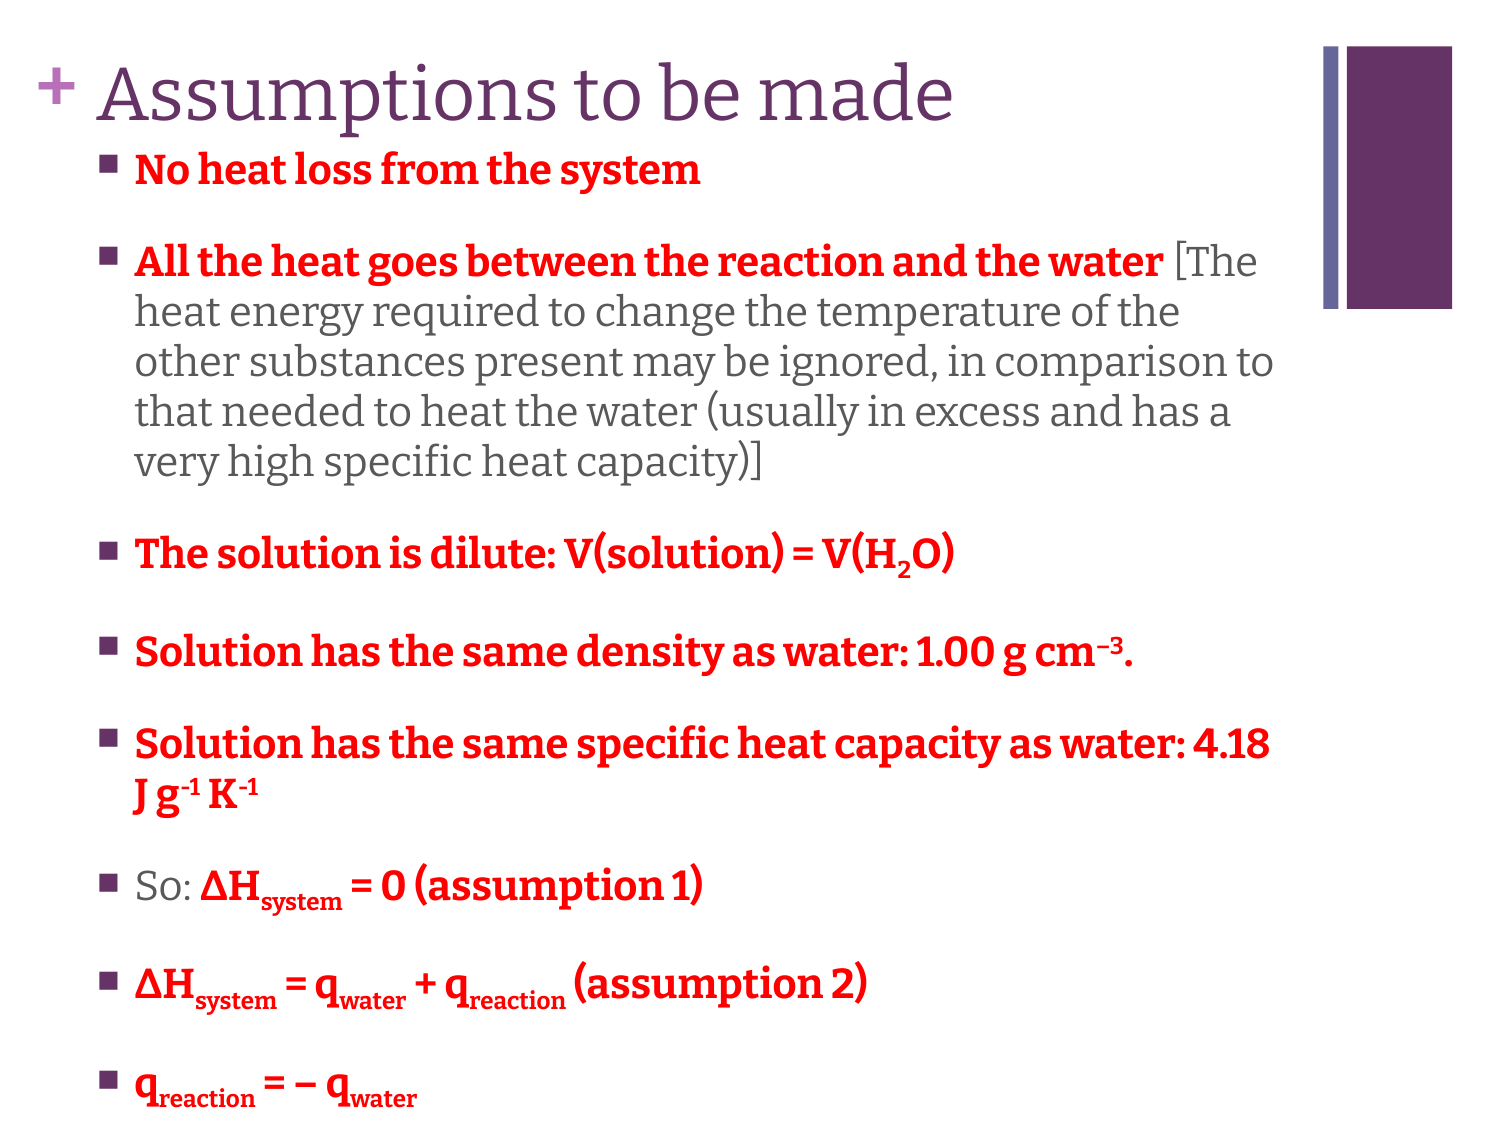

# Assumptions to be made
No heat loss from the system
All the heat goes between the reaction and the water [The heat energy required to change the temperature of the other substances present may be ignored, in comparison to that needed to heat the water (usually in excess and has a very high specific heat capacity)]
The solution is dilute: V(solution) = V(H2O)
Solution has the same density as water: 1.00 g cm–3.
Solution has the same specific heat capacity as water: 4.18 J g-1 K-1
So: ΔHsystem = 0 (assumption 1)
ΔHsystem = qwater + qreaction (assumption 2)
qreaction = – qwater